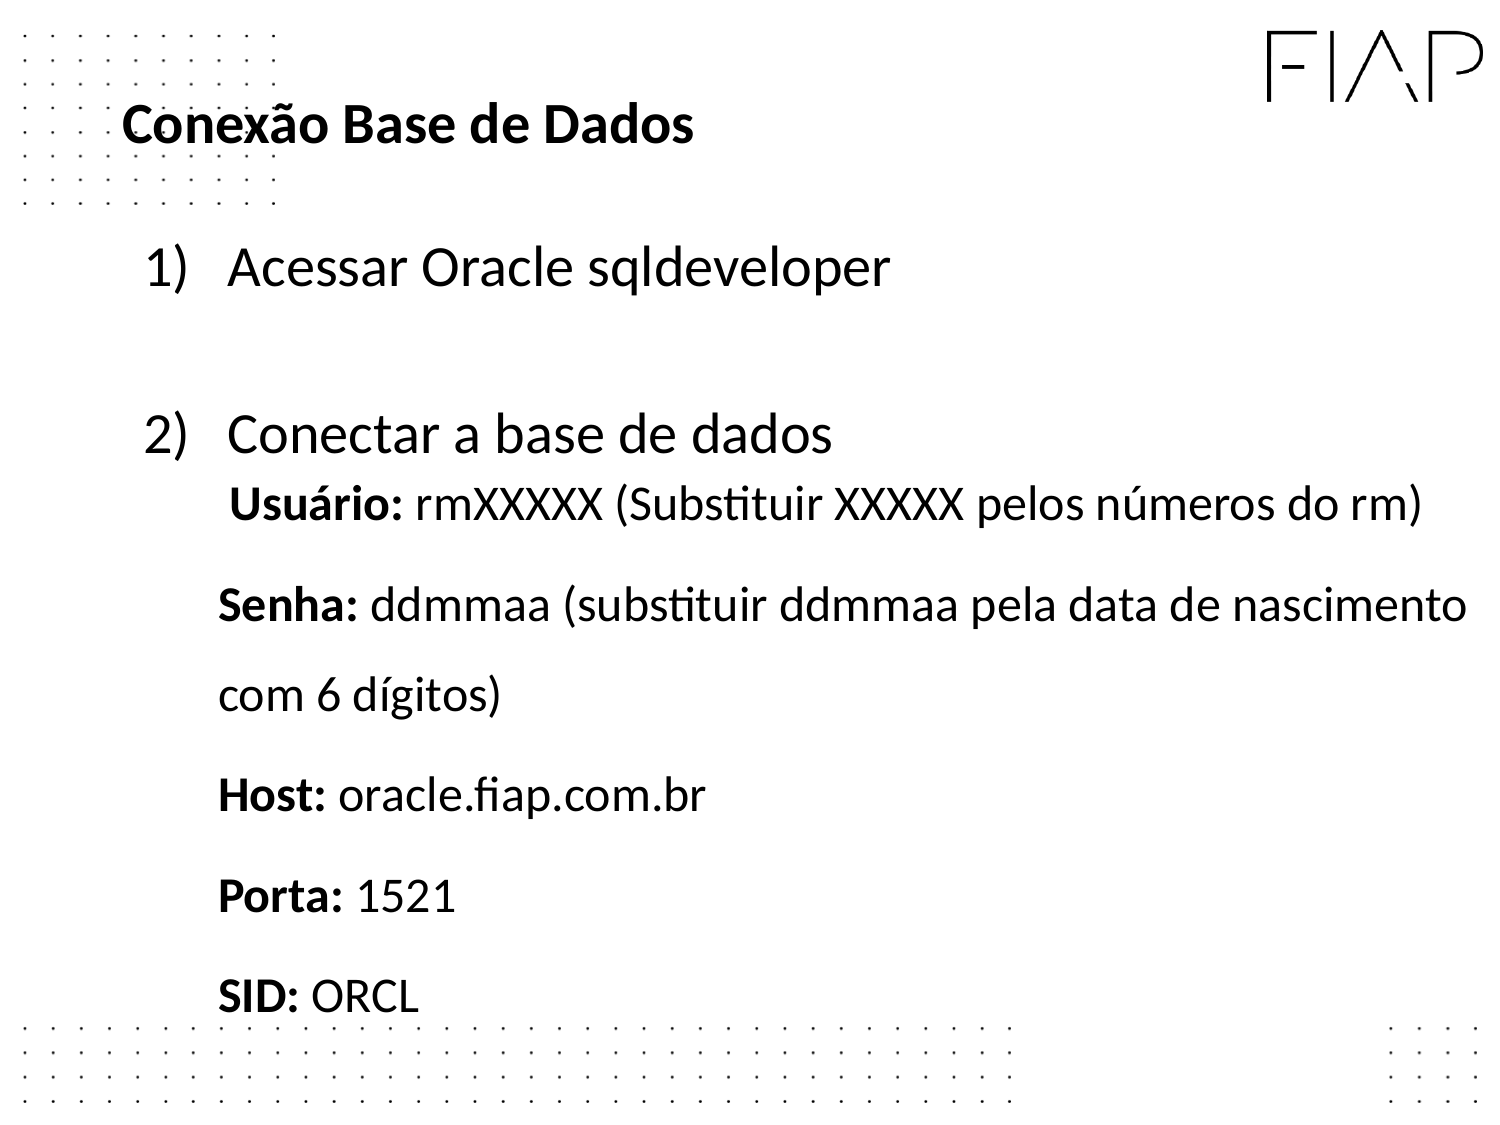

Conexão Base de Dados
Acessar Oracle sqldeveloper

Conectar a base de dados
 Usuário: rmXXXXX (Substituir XXXXX pelos números do rm)
Senha: ddmmaa (substituir ddmmaa pela data de nascimento com 6 dígitos)
Host: oracle.fiap.com.br
Porta: 1521
SID: ORCL